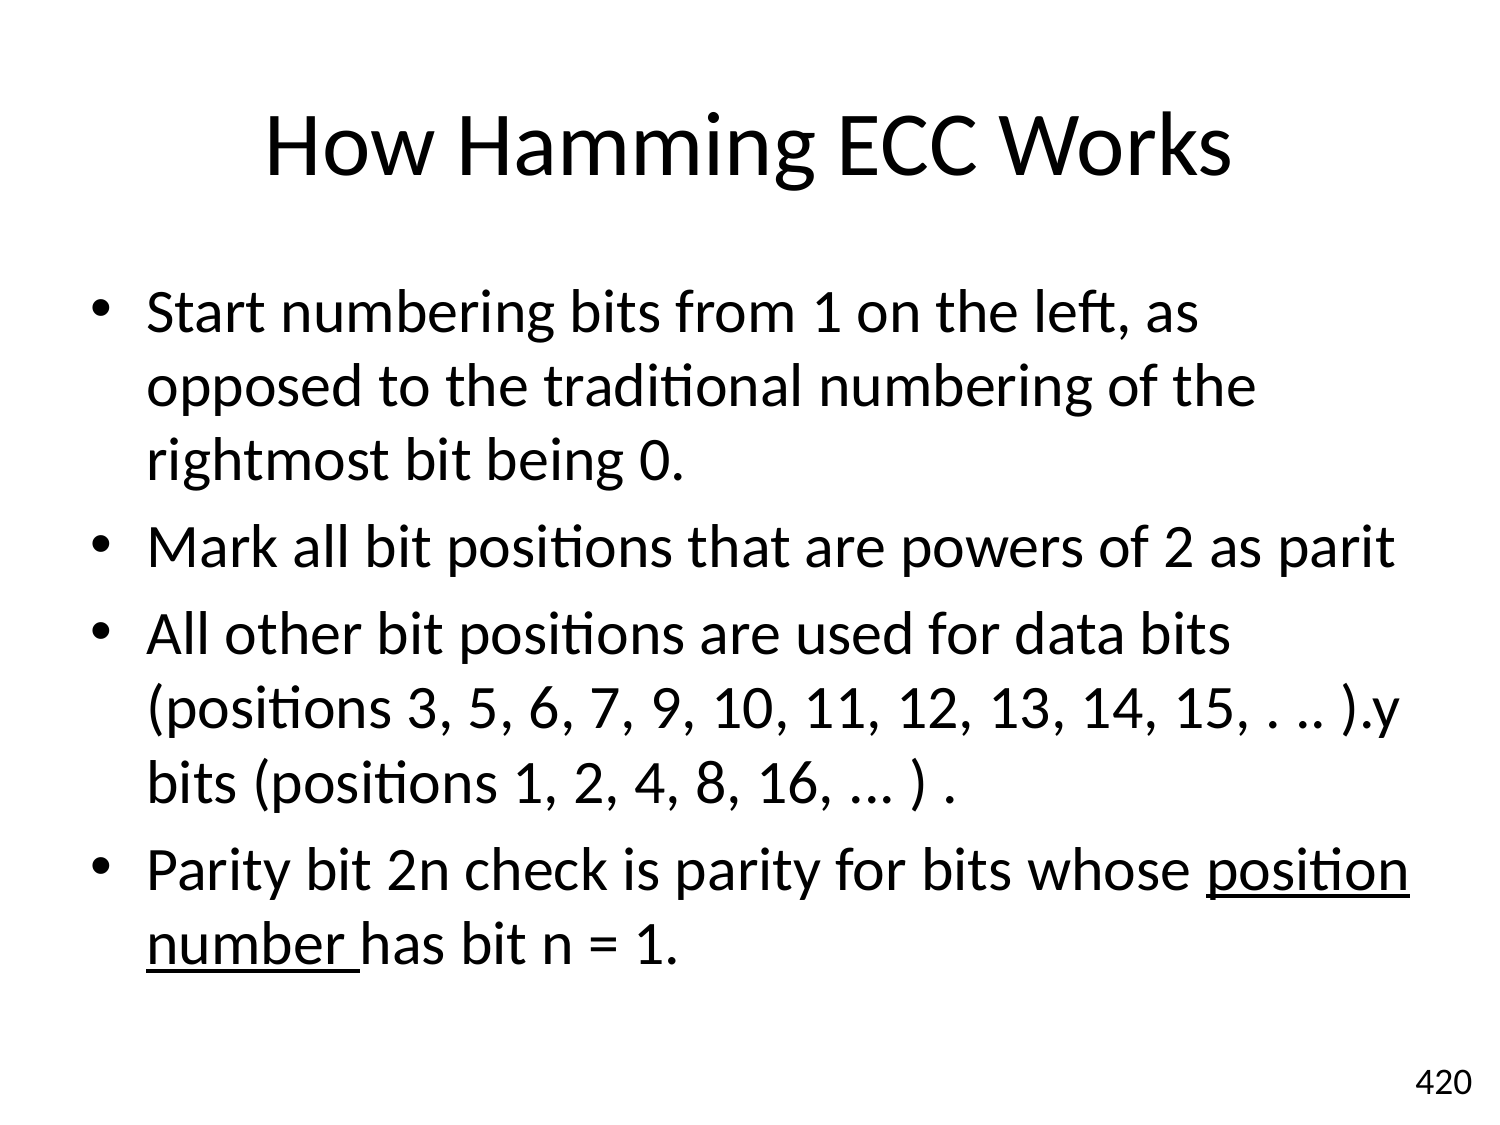

# How Hamming ECC Works
Start numbering bits from 1 on the left, as opposed to the traditional numbering of the rightmost bit being 0.
Mark all bit positions that are powers of 2 as parit
All other bit positions are used for data bits (positions 3, 5, 6, 7, 9, 10, 11, 12, 13, 14, 15, . .. ).y bits (positions 1, 2, 4, 8, 16, ... ) .
Parity bit 2n check is parity for bits whose position number has bit n = 1.
420